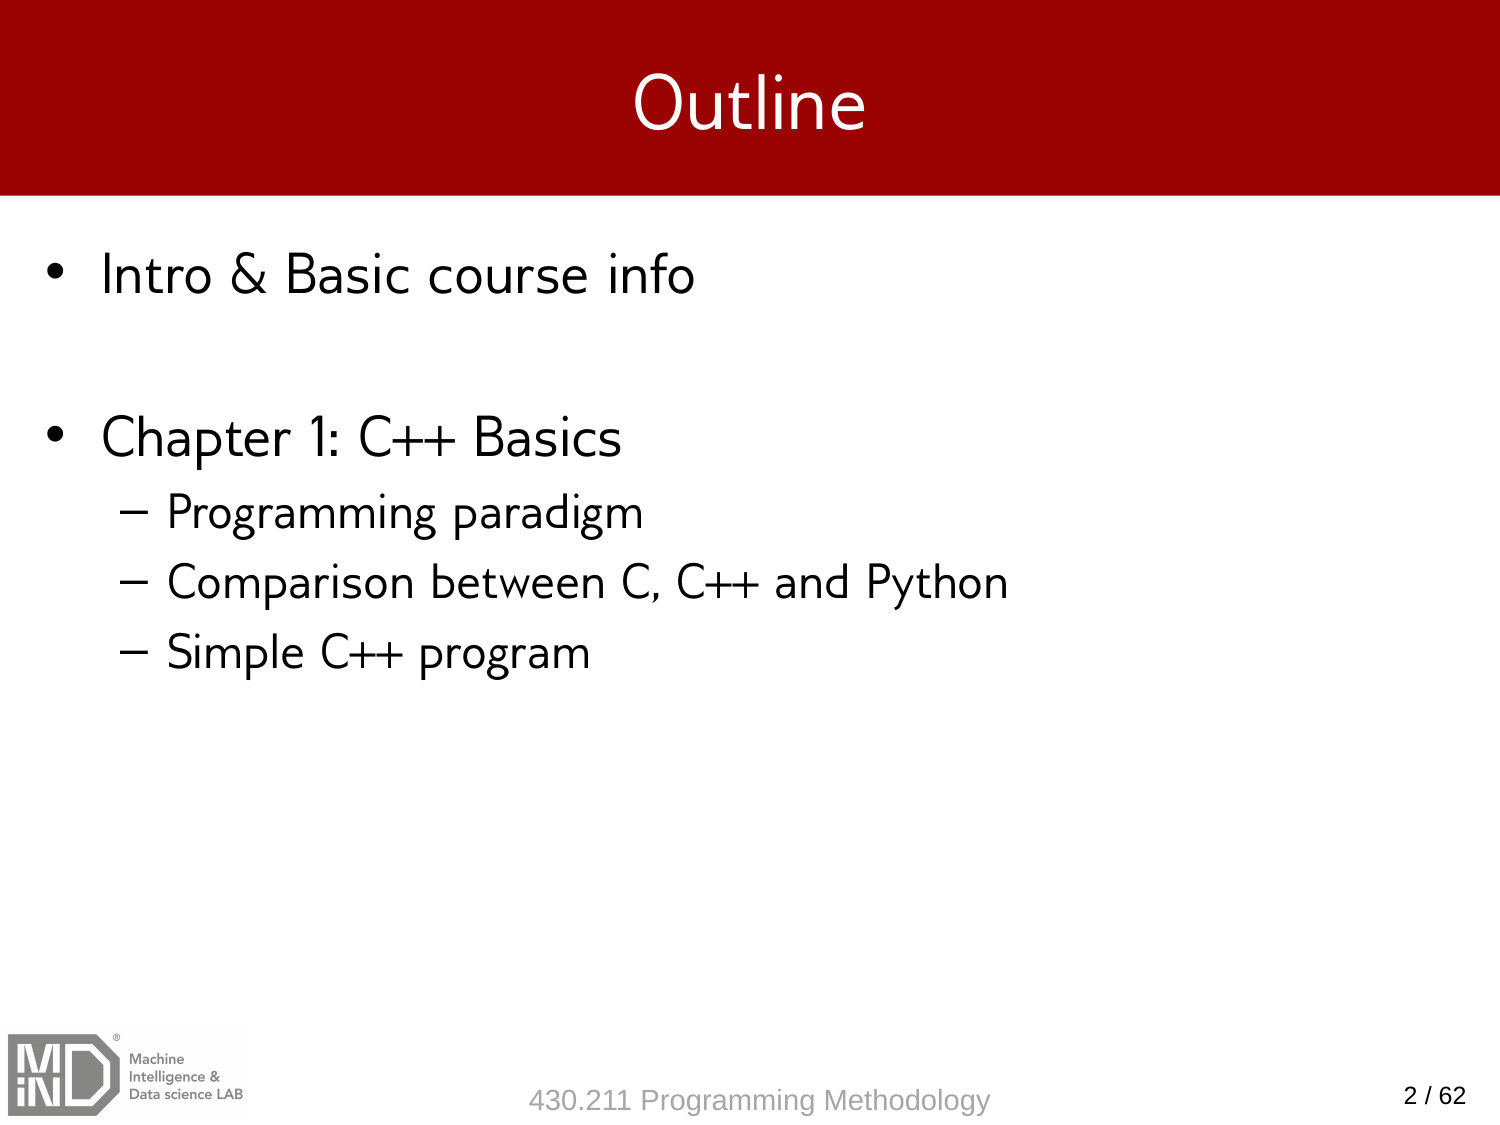

# Outline
Intro & Basic course info

Chapter 1: C++ Basics
Programming paradigm
Comparison between C, C++ and Python
Simple C++ program

2 / 62